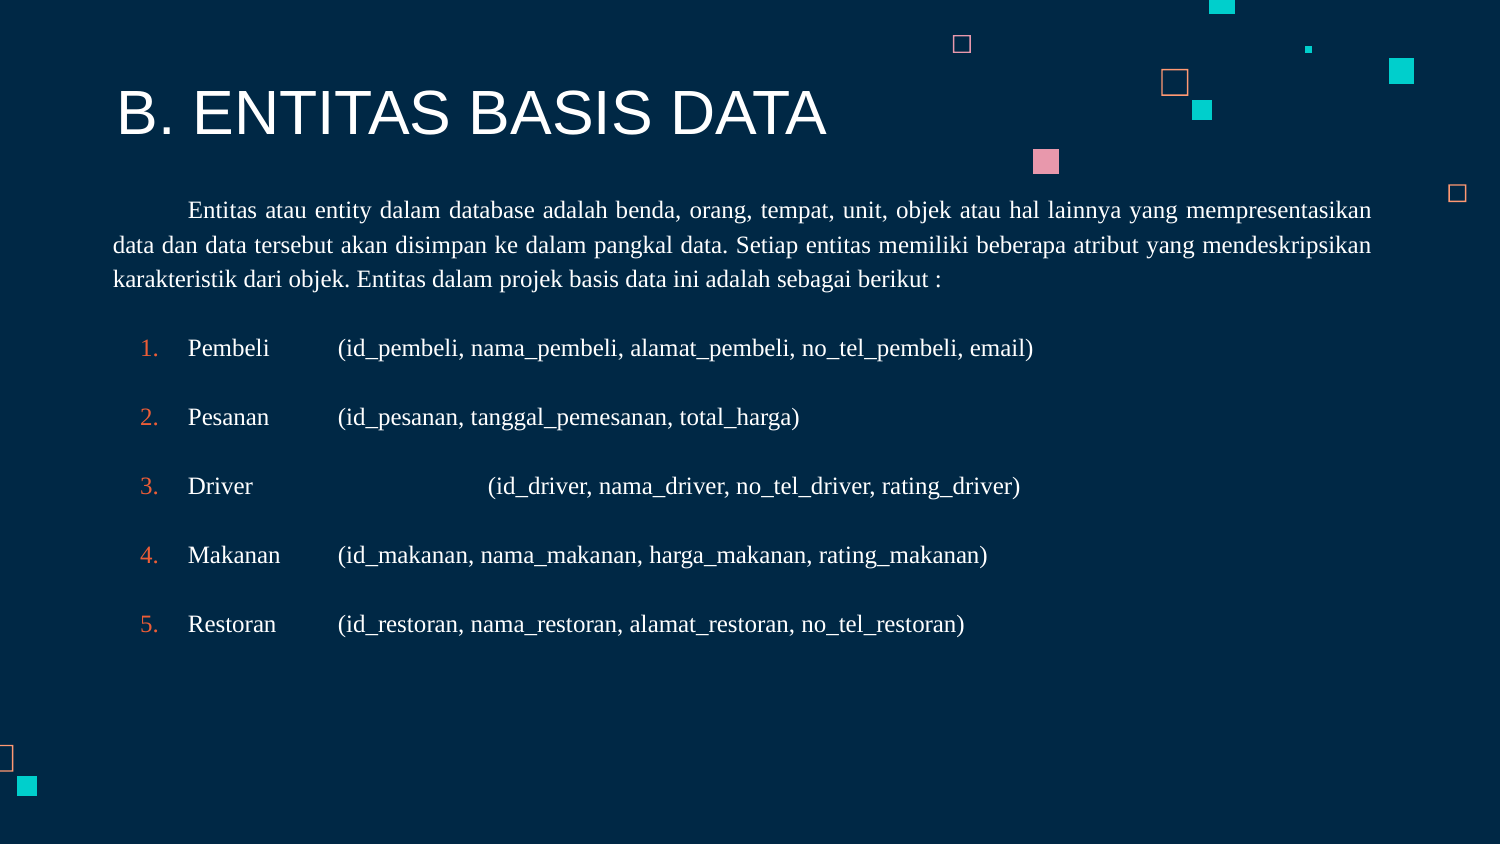

# B. ENTITAS BASIS DATA
Entitas atau entity dalam database adalah benda, orang, tempat, unit, objek atau hal lainnya yang mempresentasikan data dan data tersebut akan disimpan ke dalam pangkal data. Setiap entitas memiliki beberapa atribut yang mendeskripsikan karakteristik dari objek. Entitas dalam projek basis data ini adalah sebagai berikut :

Pembeli 	(id_pembeli, nama_pembeli, alamat_pembeli, no_tel_pembeli, email)

Pesanan 	(id_pesanan, tanggal_pemesanan, total_harga)

Driver 		(id_driver, nama_driver, no_tel_driver, rating_driver)

Makanan 	(id_makanan, nama_makanan, harga_makanan, rating_makanan)

Restoran 	(id_restoran, nama_restoran, alamat_restoran, no_tel_restoran)